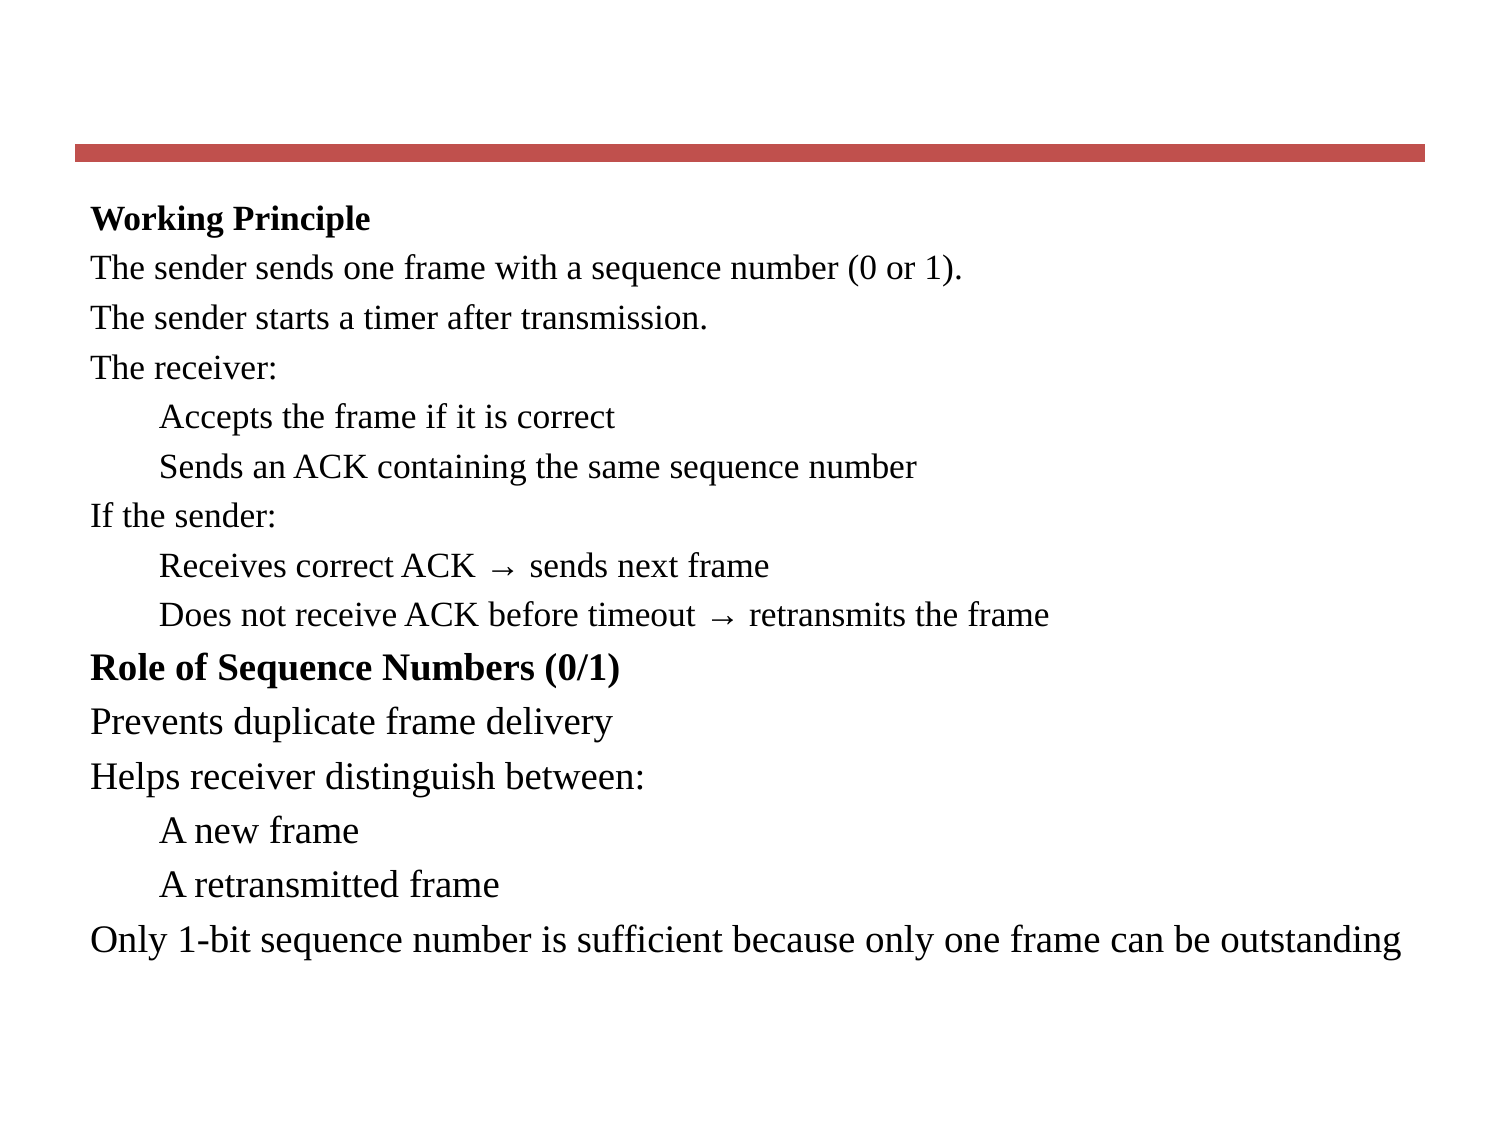

#
Working Principle
The sender sends one frame with a sequence number (0 or 1).
The sender starts a timer after transmission.
The receiver:
Accepts the frame if it is correct
Sends an ACK containing the same sequence number
If the sender:
Receives correct ACK → sends next frame
Does not receive ACK before timeout → retransmits the frame
Role of Sequence Numbers (0/1)
Prevents duplicate frame delivery
Helps receiver distinguish between:
A new frame
A retransmitted frame
Only 1-bit sequence number is sufficient because only one frame can be outstanding